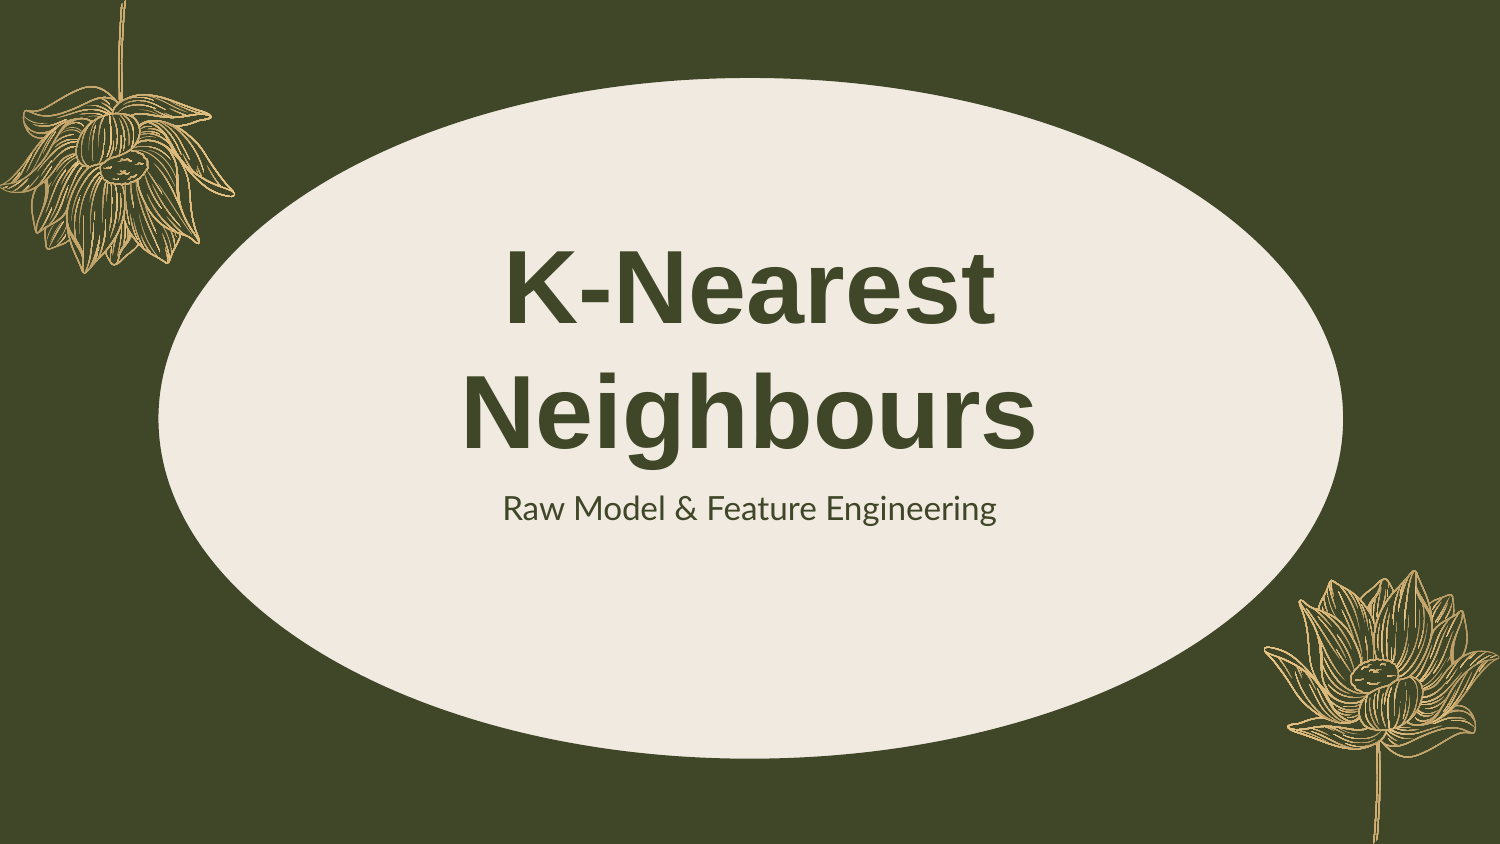

# K-Nearest Neighbours
EXPERIMENTS
Raw Model & Feature Engineering